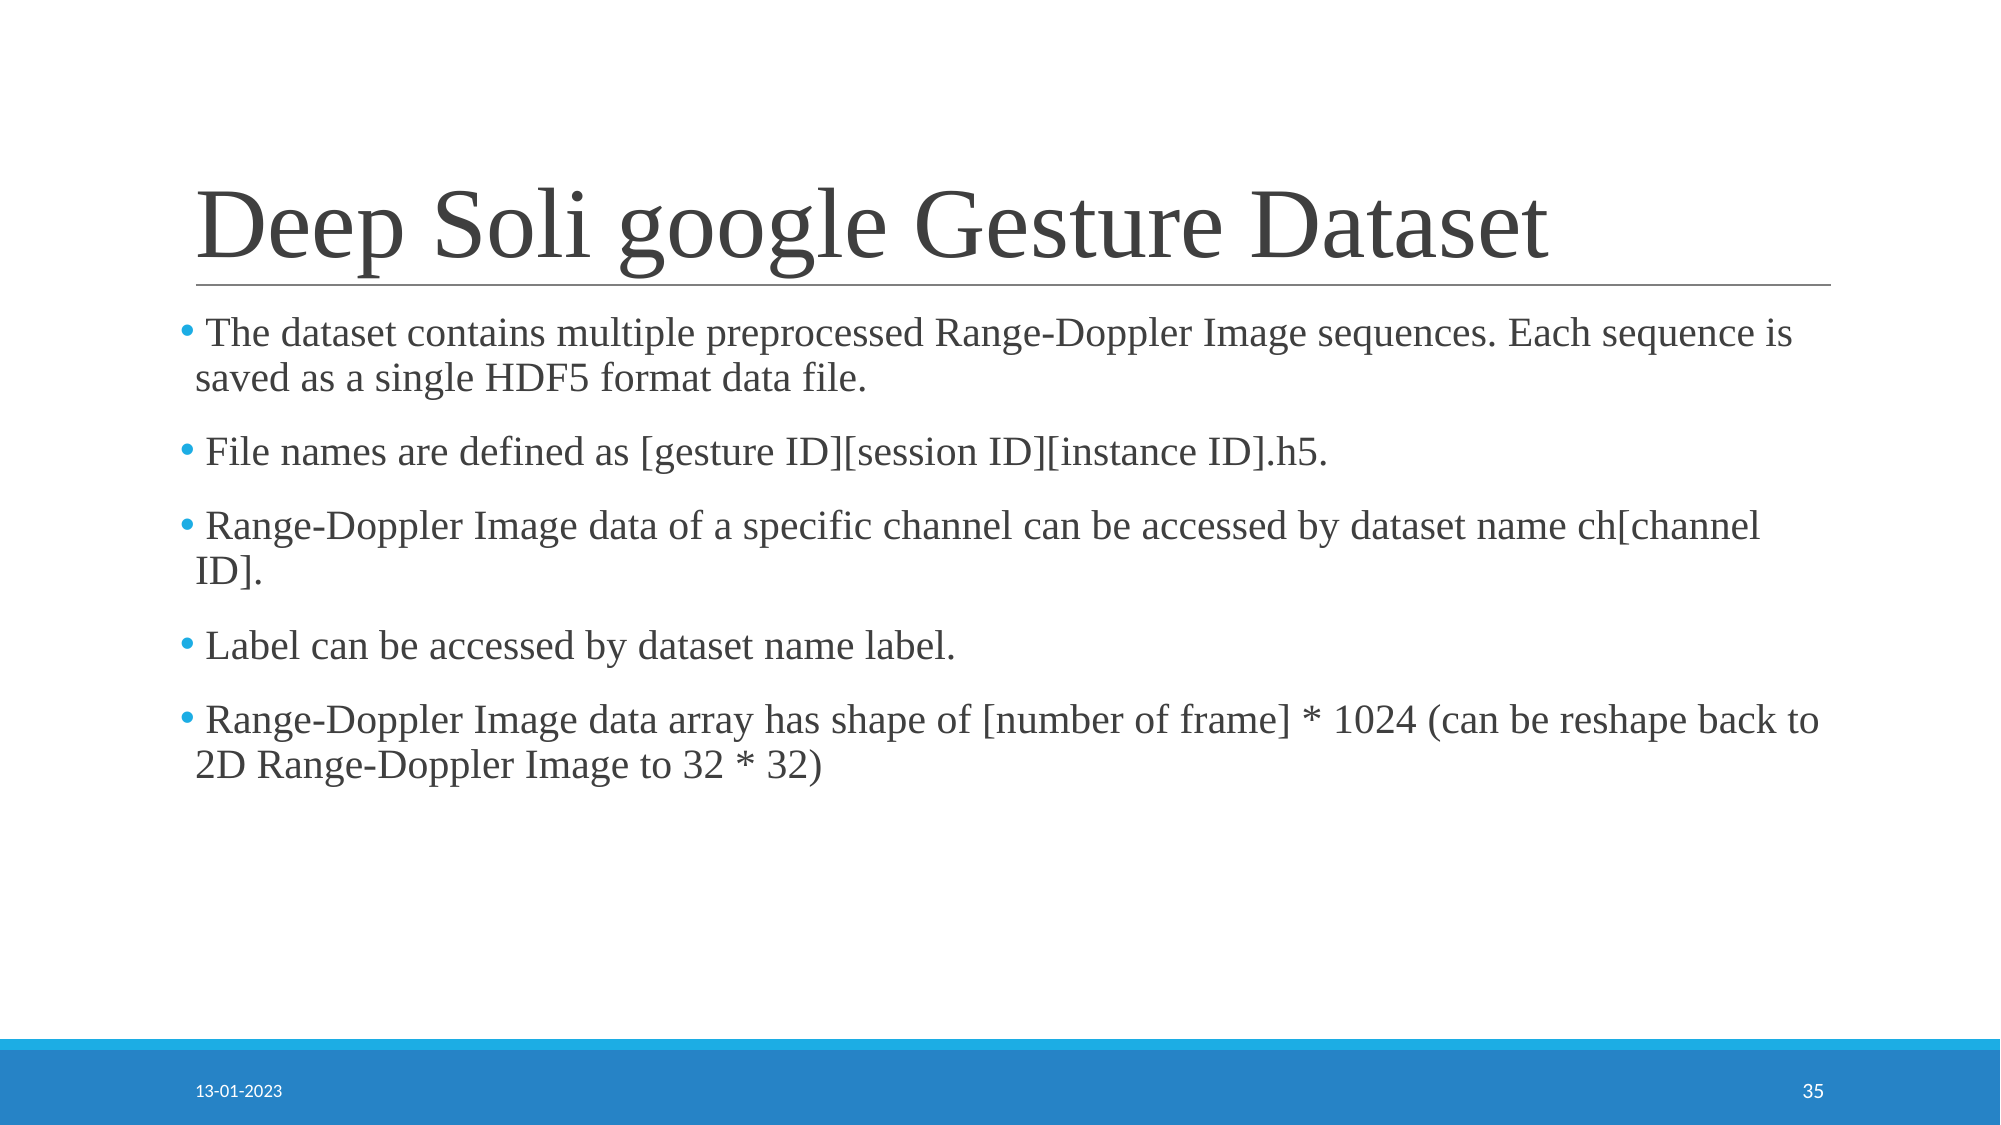

# Deep Soli google Gesture Dataset
 The dataset contains multiple preprocessed Range-Doppler Image sequences. Each sequence is saved as a single HDF5 format data file.
 File names are defined as [gesture ID][session ID][instance ID].h5.
 Range-Doppler Image data of a specific channel can be accessed by dataset name ch[channel ID].
 Label can be accessed by dataset name label.
 Range-Doppler Image data array has shape of [number of frame] * 1024 (can be reshape back to 2D Range-Doppler Image to 32 * 32)

13-01-2023
35